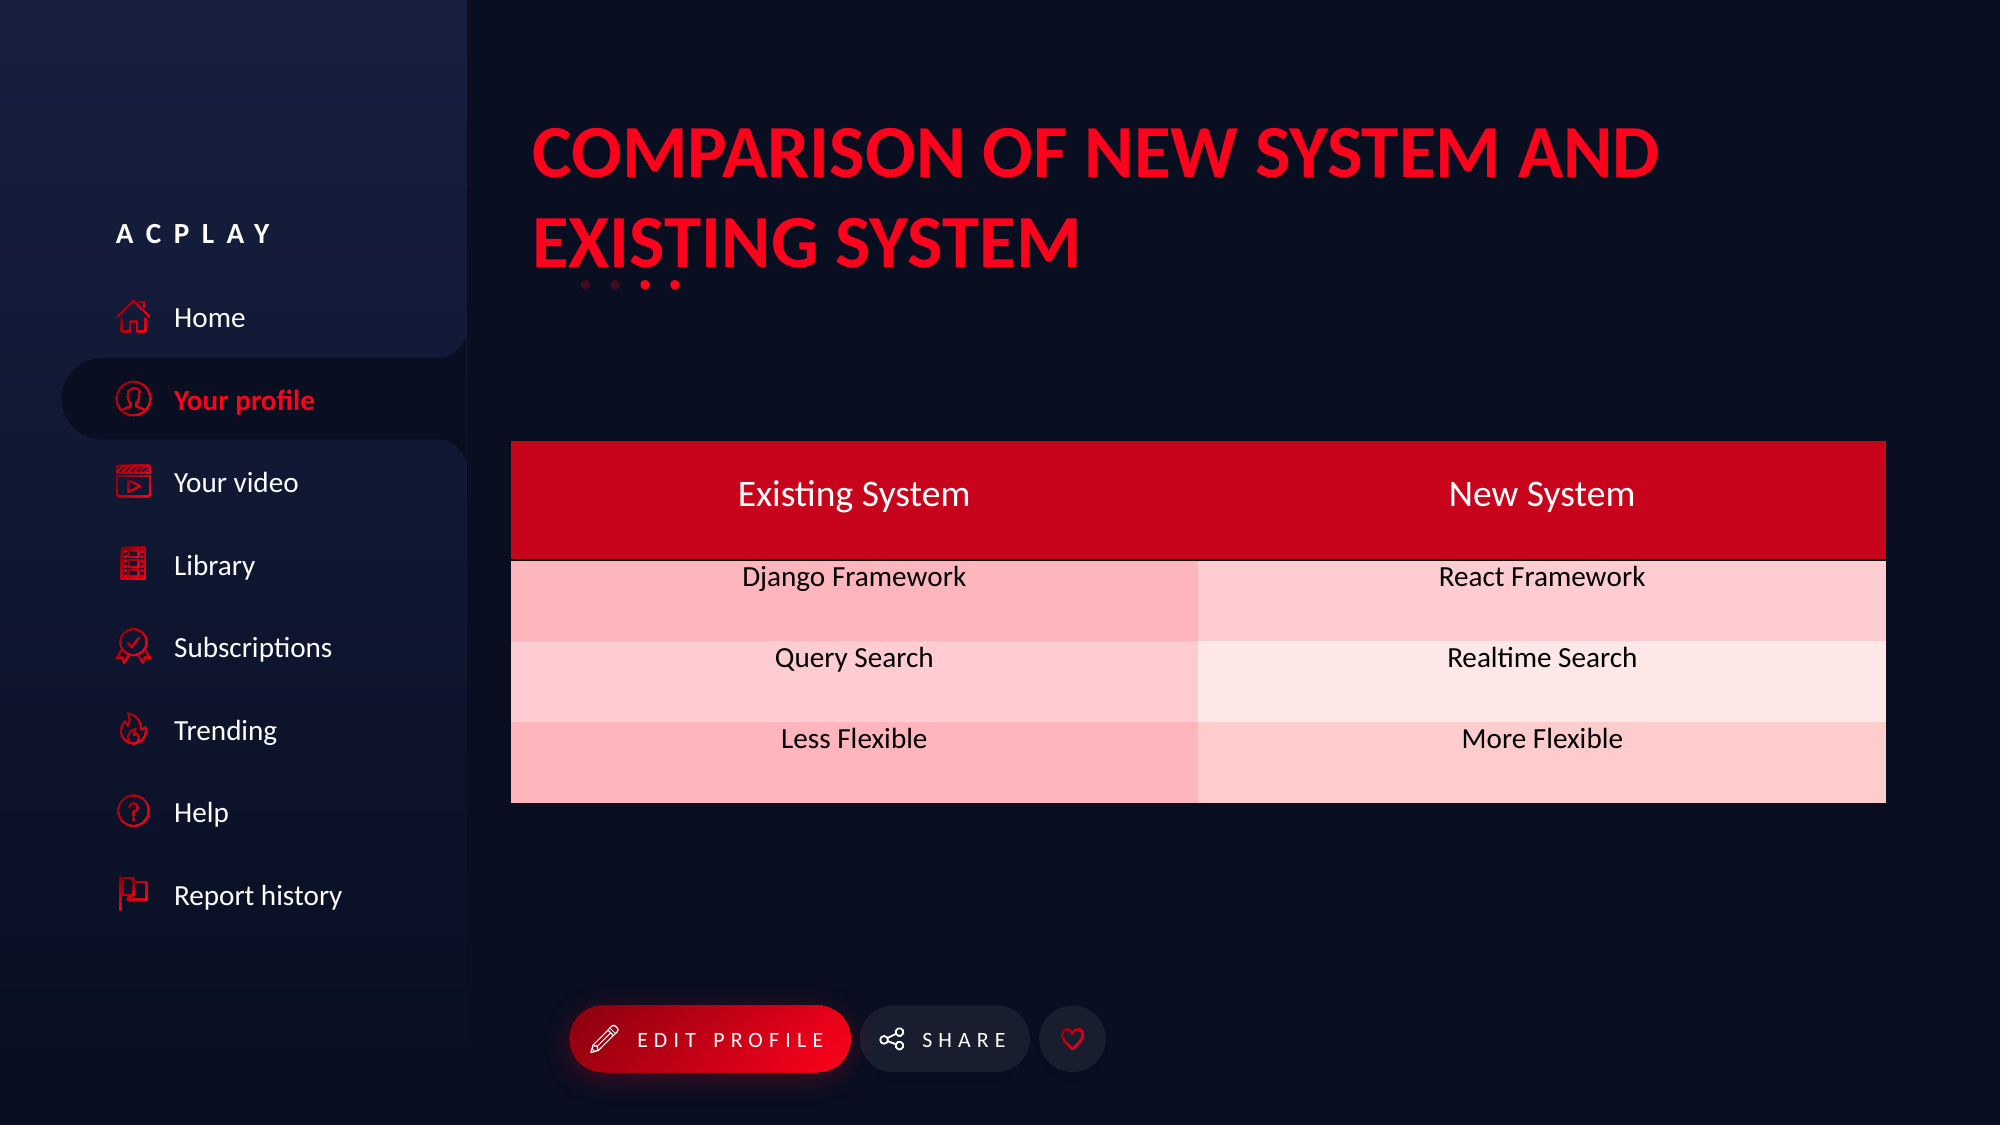

COMPARISON OF NEW SYSTEM AND EXISTING SYSTEM

EDIT PROFILE

SHARE

ACPLAY

Home

Your profile

| Existing System | New System |
| --- | --- |
| Django Framework | React Framework |
| Query Search | Realtime Search |
| Less Flexible | More Flexible |
Your video

Library

Subscriptions

Trending

Help

Report history